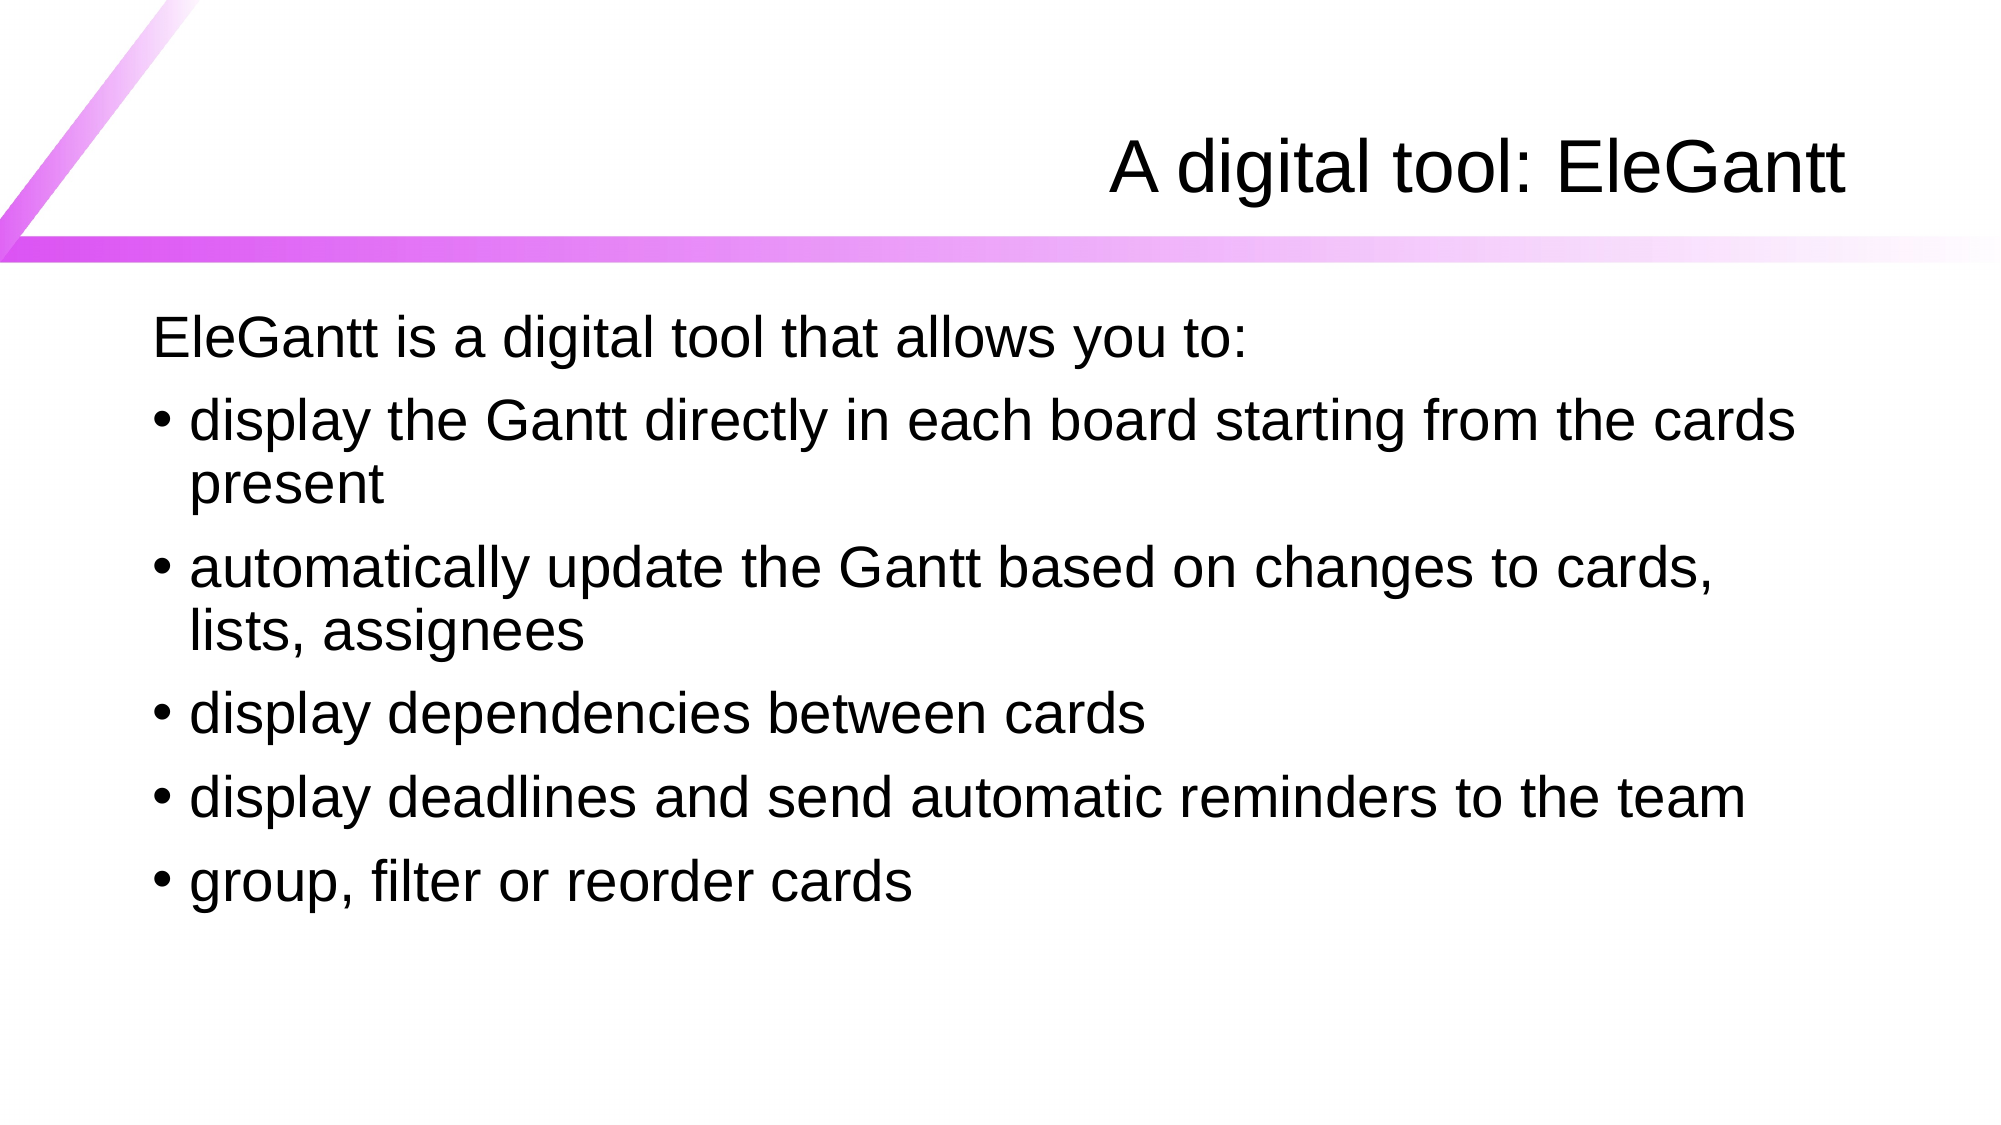

# A digital tool: EleGantt
EleGantt is a digital tool that allows you to:
display the Gantt directly in each board starting from the cards present
automatically update the Gantt based on changes to cards, lists, assignees
display dependencies between cards
display deadlines and send automatic reminders to the team
group, filter or reorder cards